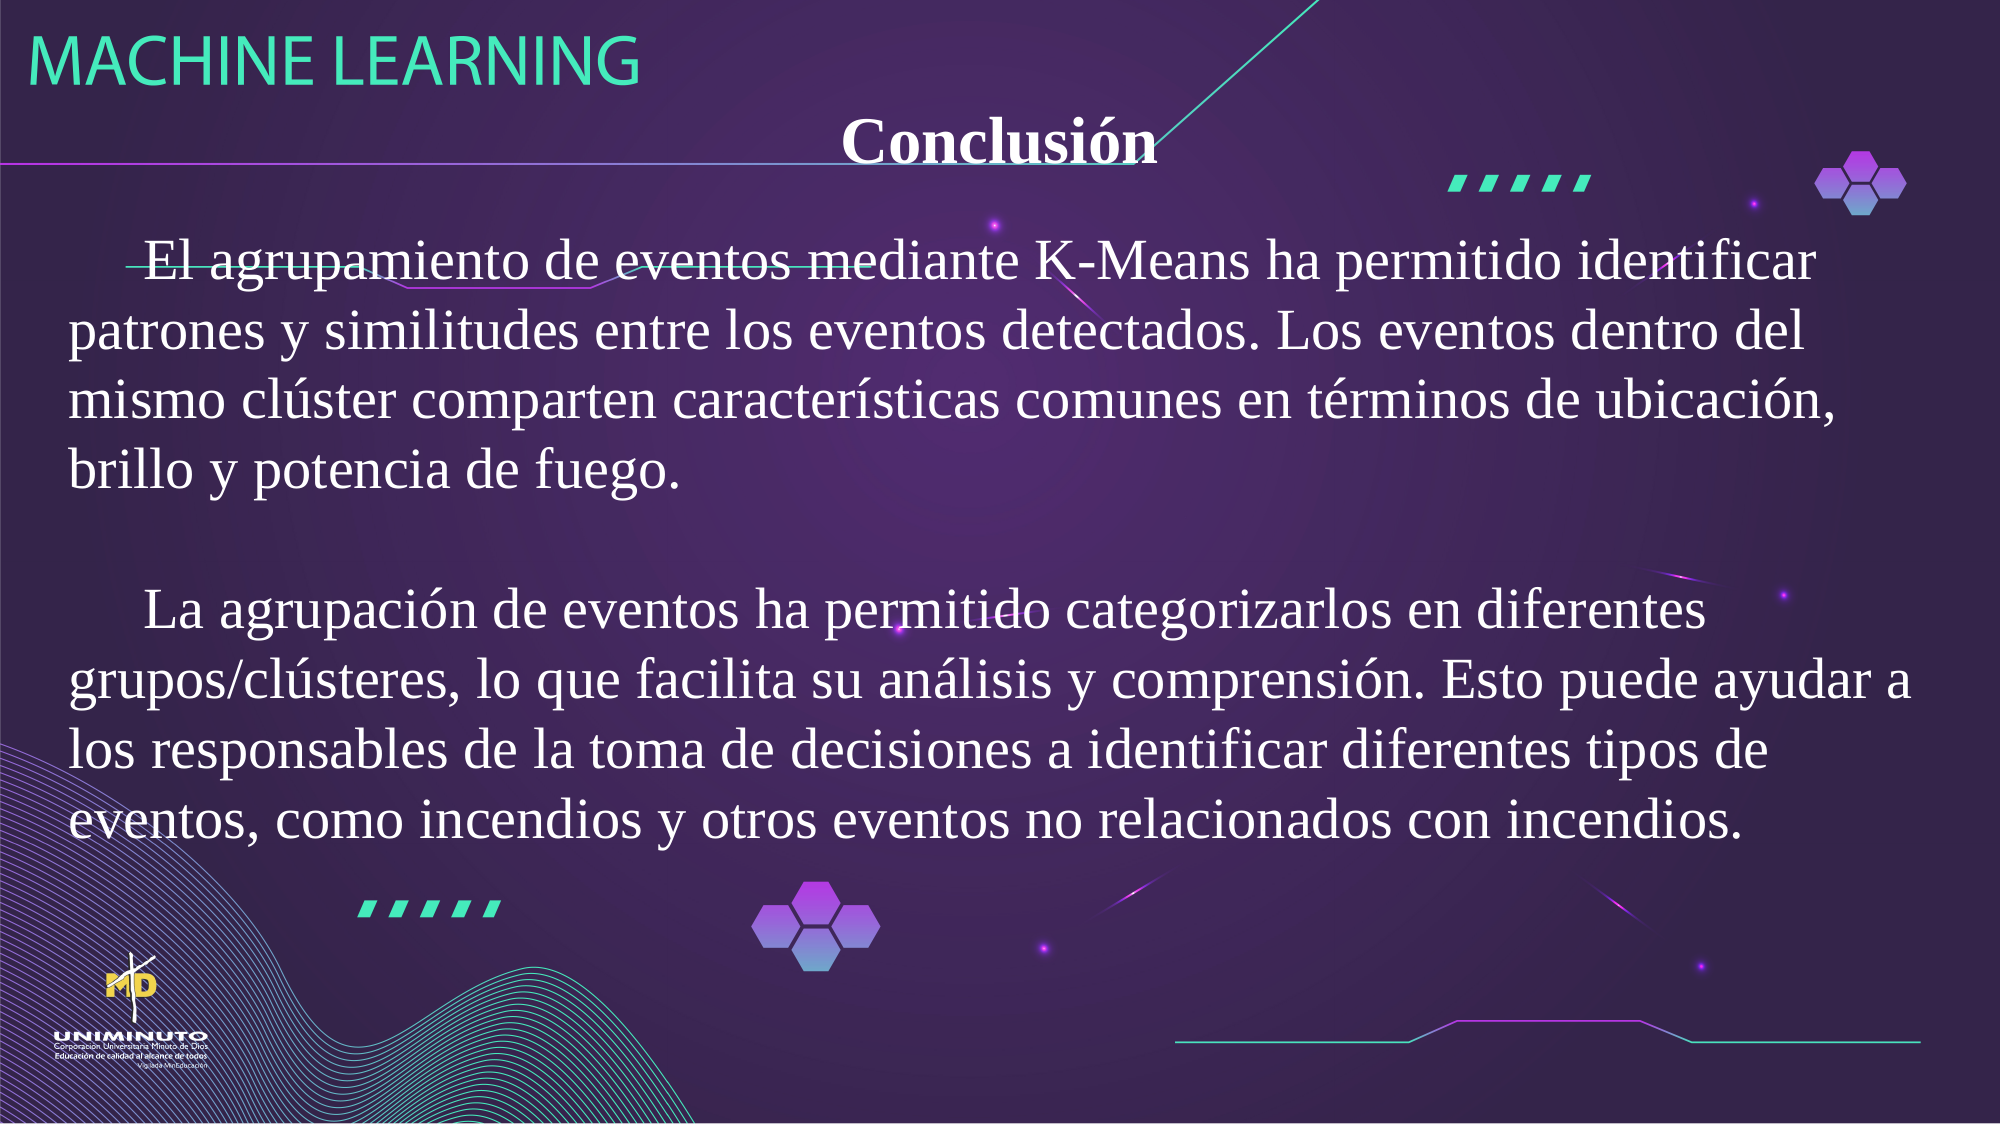

Conclusión
El agrupamiento de eventos mediante K-Means ha permitido identificar patrones y similitudes entre los eventos detectados. Los eventos dentro del mismo clúster comparten características comunes en términos de ubicación, brillo y potencia de fuego.

La agrupación de eventos ha permitido categorizarlos en diferentes grupos/clústeres, lo que facilita su análisis y comprensión. Esto puede ayudar a los responsables de la toma de decisiones a identificar diferentes tipos de eventos, como incendios y otros eventos no relacionados con incendios.